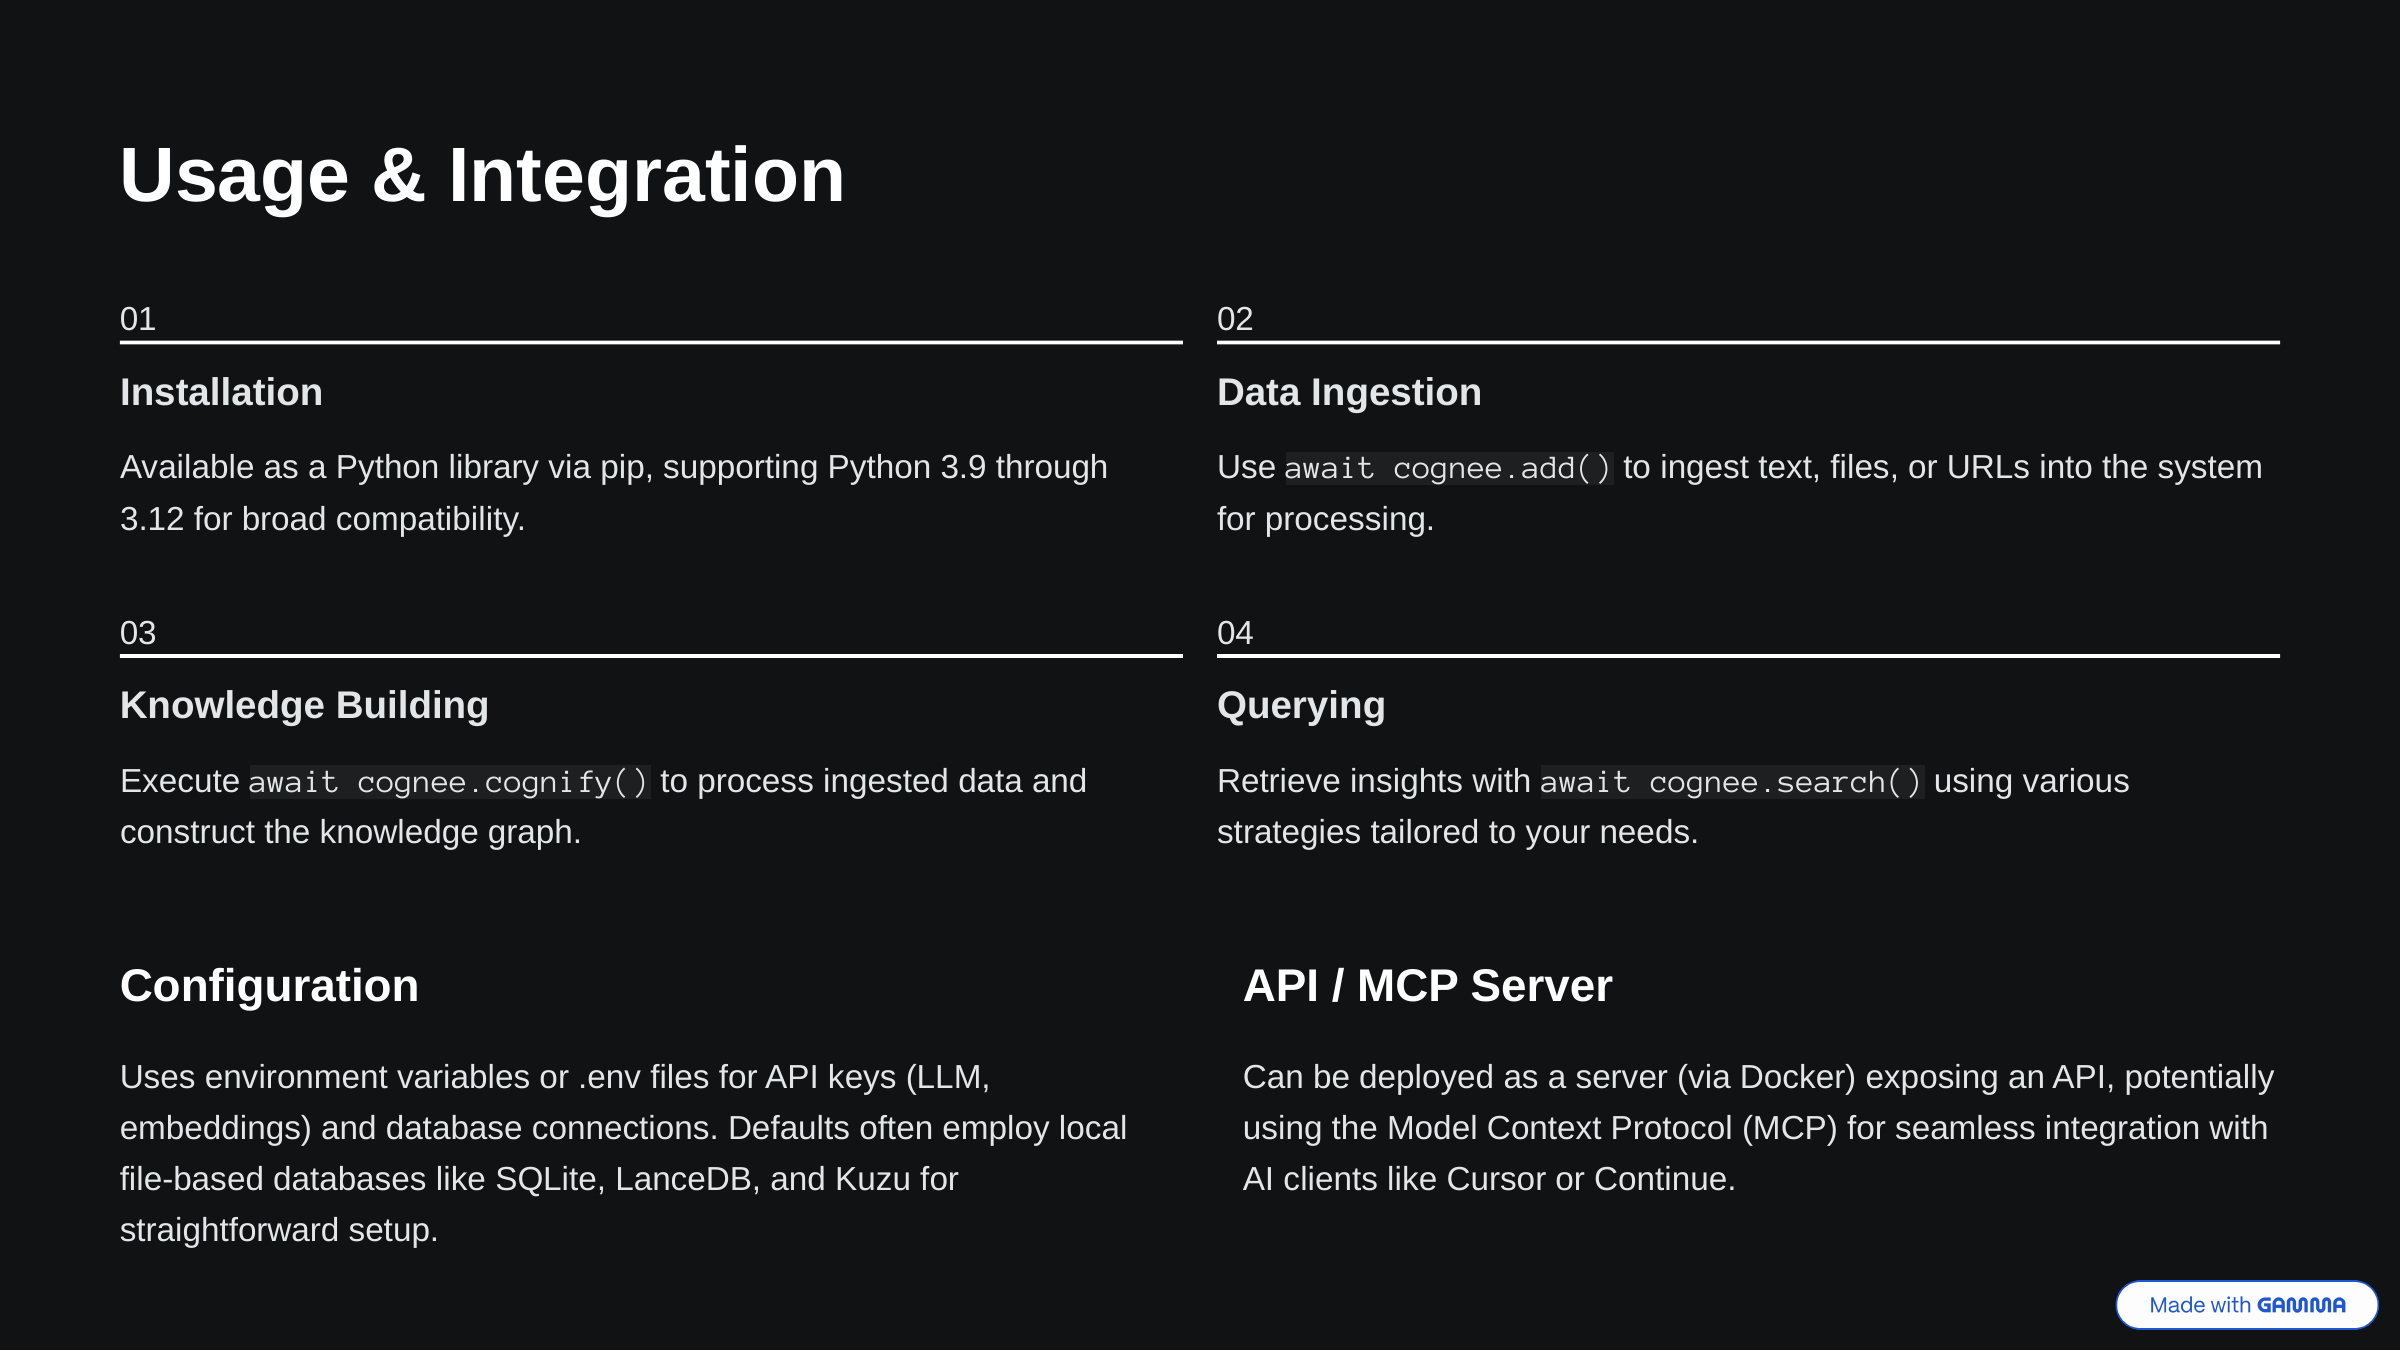

Usage & Integration
01
02

Installation
Data Ingestion
Available as a Python library via pip, supporting Python 3.9 through 3.12 for broad compatibility.
Use await cognee.add() to ingest text, files, or URLs into the system for processing.
03
04

Knowledge Building
Querying
Execute await cognee.cognify() to process ingested data and construct the knowledge graph.
Retrieve insights with await cognee.search() using various strategies tailored to your needs.
Configuration
API / MCP Server
Uses environment variables or .env files for API keys (LLM, embeddings) and database connections. Defaults often employ local file-based databases like SQLite, LanceDB, and Kuzu for straightforward setup.
Can be deployed as a server (via Docker) exposing an API, potentially using the Model Context Protocol (MCP) for seamless integration with AI clients like Cursor or Continue.